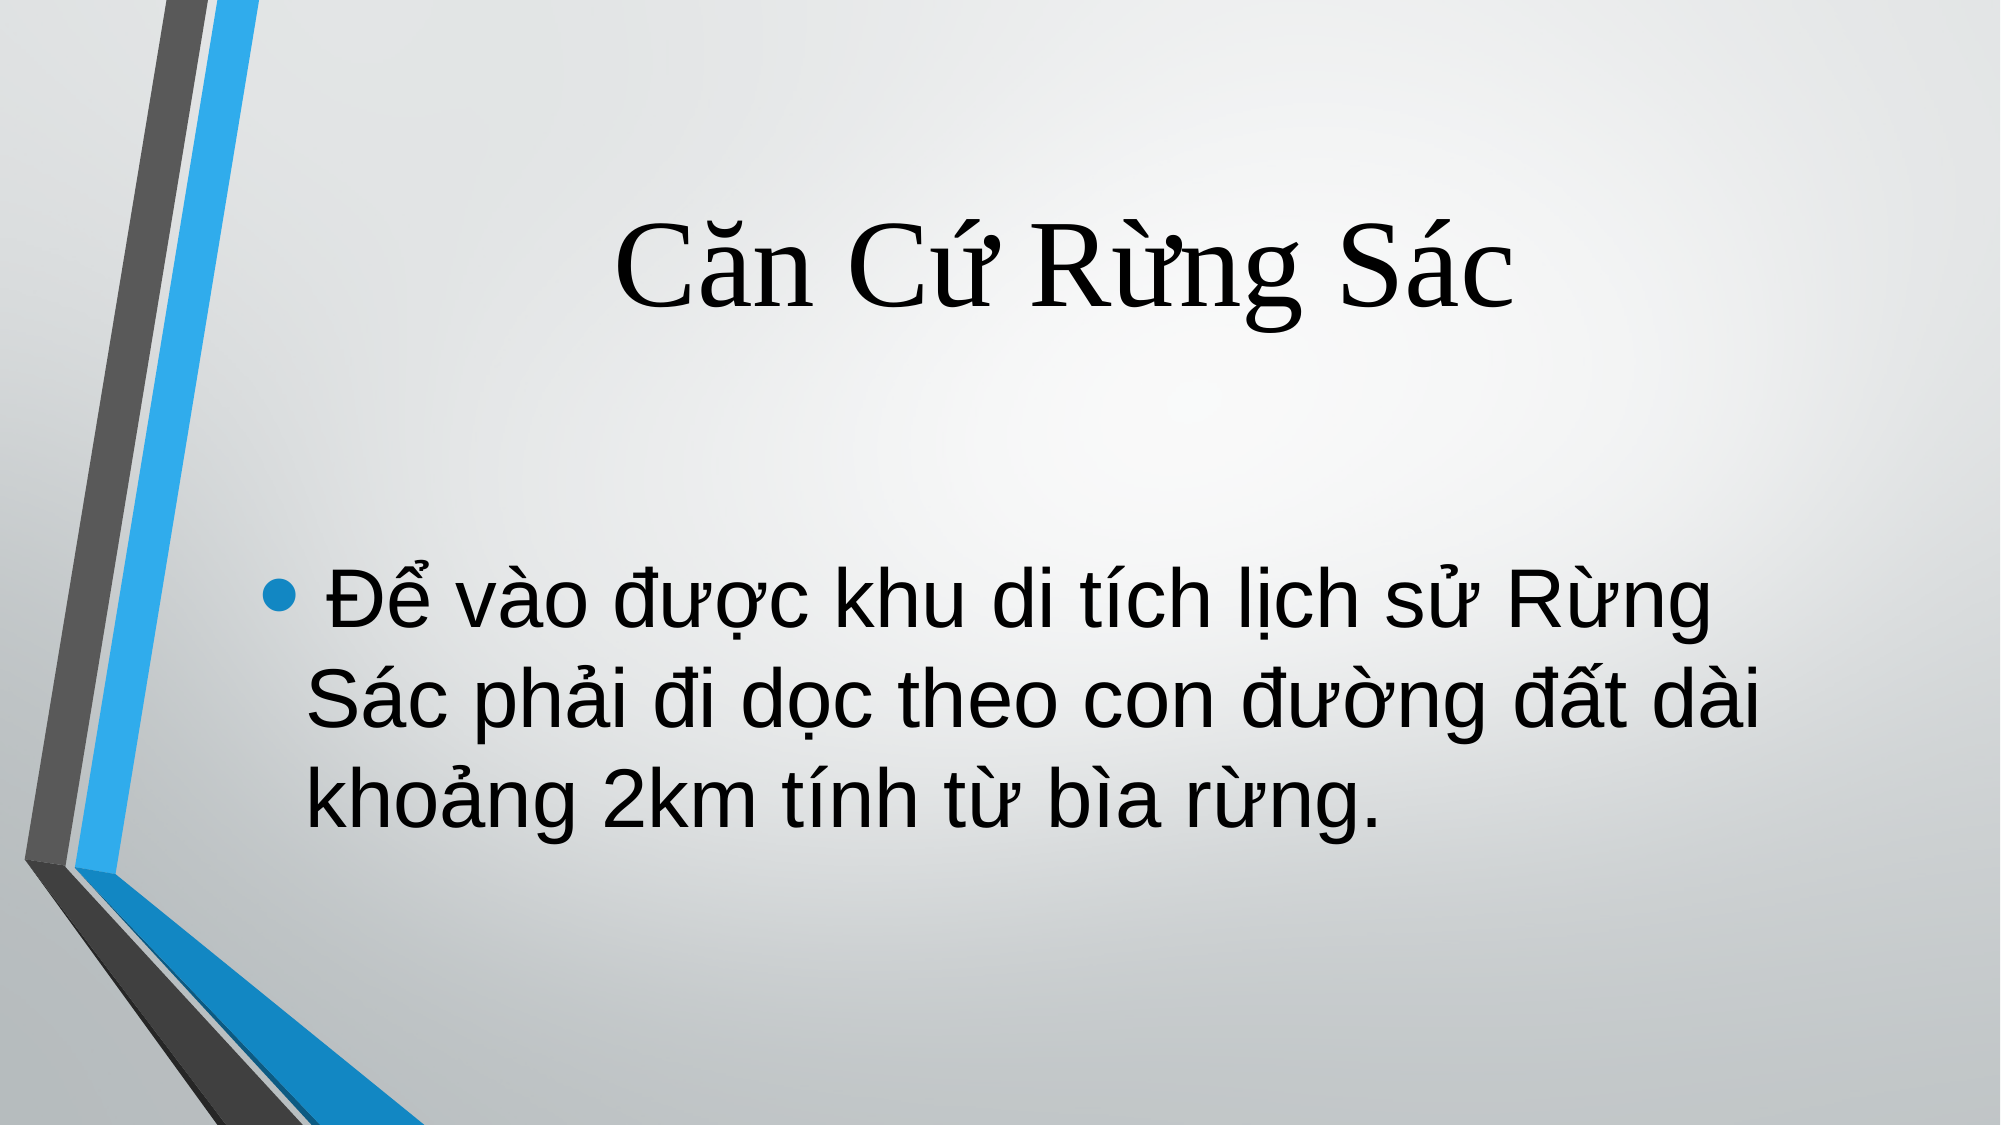

# Căn Cứ Rừng Sác
 Để vào được khu di tích lịch sử Rừng Sác phải đi dọc theo con đường đất dài khoảng 2km tính từ bìa rừng.